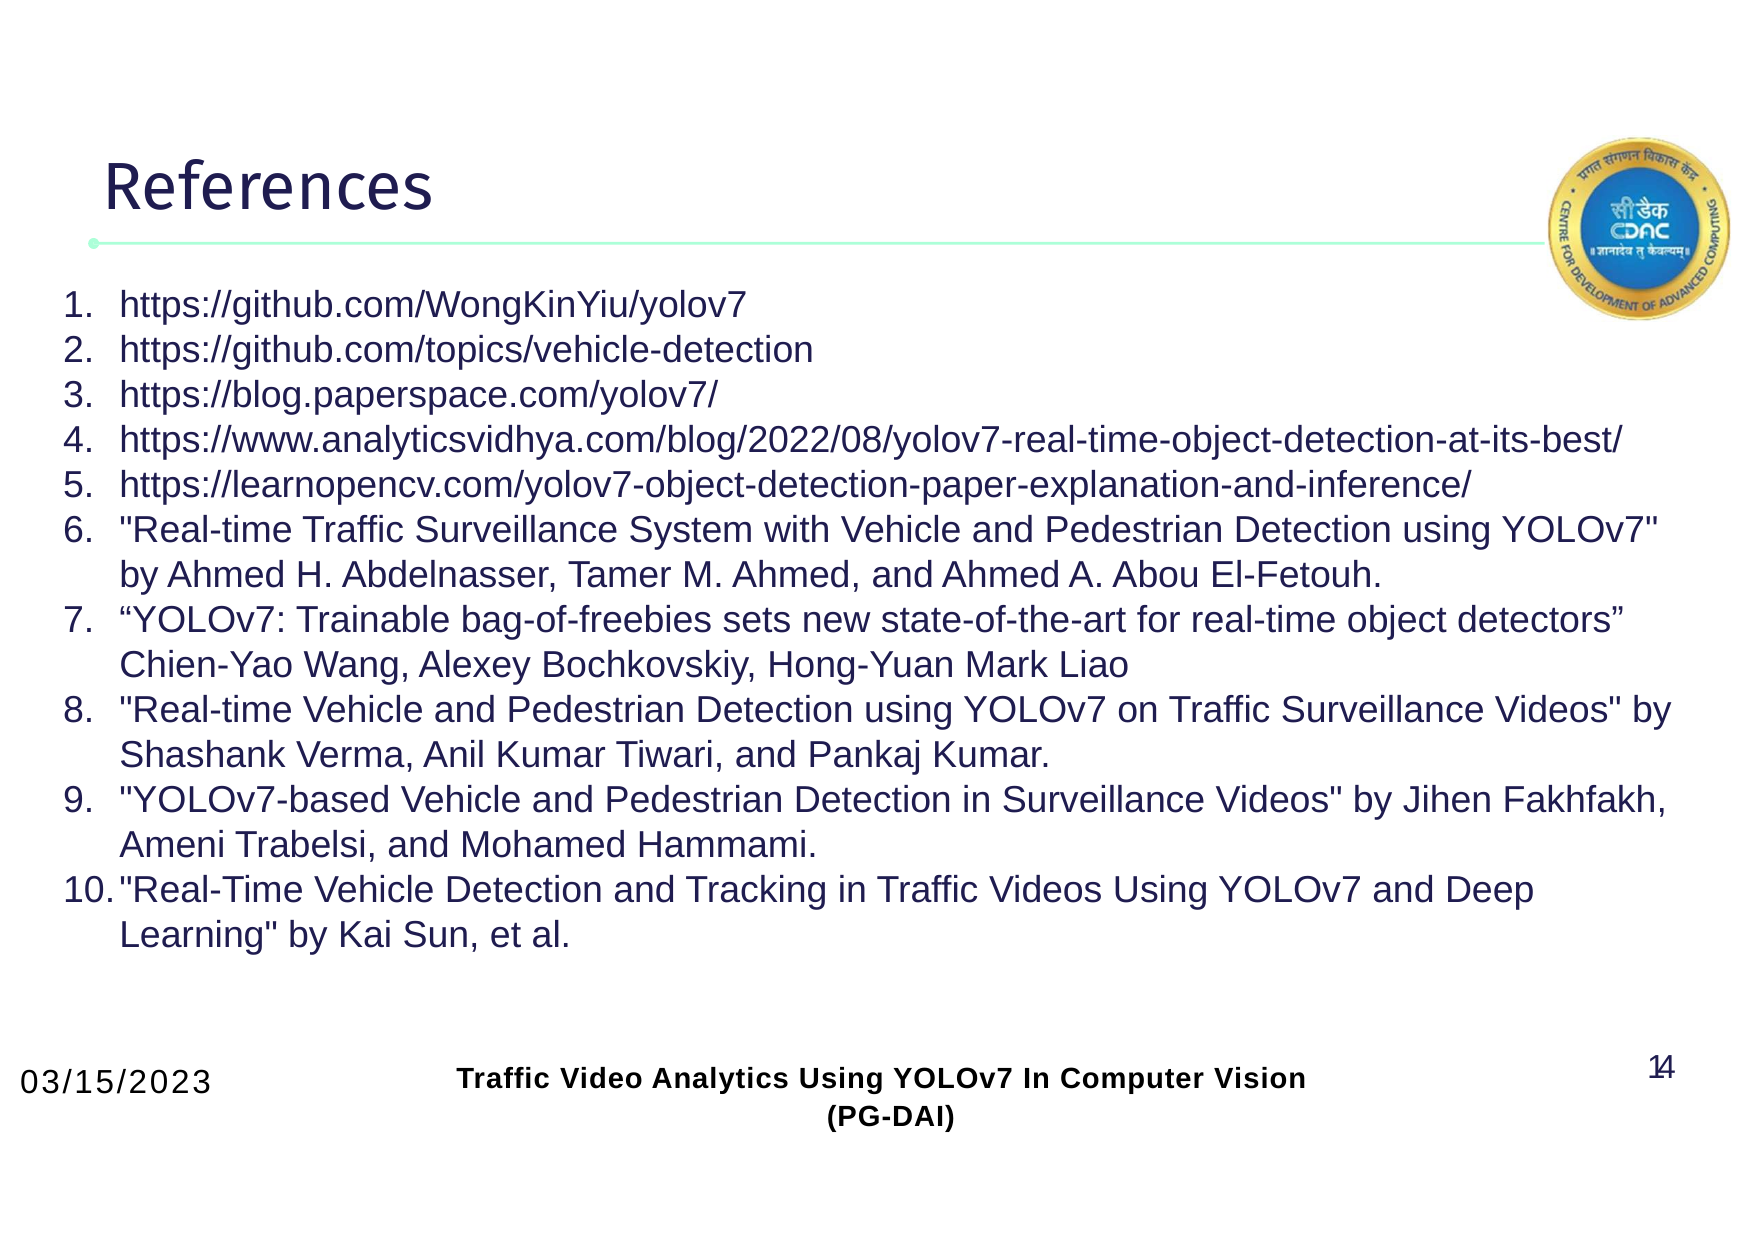

# References
https://github.com/WongKinYiu/yolov7
https://github.com/topics/vehicle-detection
https://blog.paperspace.com/yolov7/
https://www.analyticsvidhya.com/blog/2022/08/yolov7-real-time-object-detection-at-its-best/
https://learnopencv.com/yolov7-object-detection-paper-explanation-and-inference/
"Real-time Traffic Surveillance System with Vehicle and Pedestrian Detection using YOLOv7" by Ahmed H. Abdelnasser, Tamer M. Ahmed, and Ahmed A. Abou El-Fetouh.
“YOLOv7: Trainable bag-of-freebies sets new state-of-the-art for real-time object detectors” Chien-Yao Wang, Alexey Bochkovskiy, Hong-Yuan Mark Liao
"Real-time Vehicle and Pedestrian Detection using YOLOv7 on Traffic Surveillance Videos" by Shashank Verma, Anil Kumar Tiwari, and Pankaj Kumar.
"YOLOv7-based Vehicle and Pedestrian Detection in Surveillance Videos" by Jihen Fakhfakh, Ameni Trabelsi, and Mohamed Hammami.
"Real-Time Vehicle Detection and Tracking in Traffic Videos Using YOLOv7 and Deep Learning" by Kai Sun, et al.
14
03/15/2023
Traffic Video Analytics Using YOLOv7 In Computer Vision
  (PG-DAI)